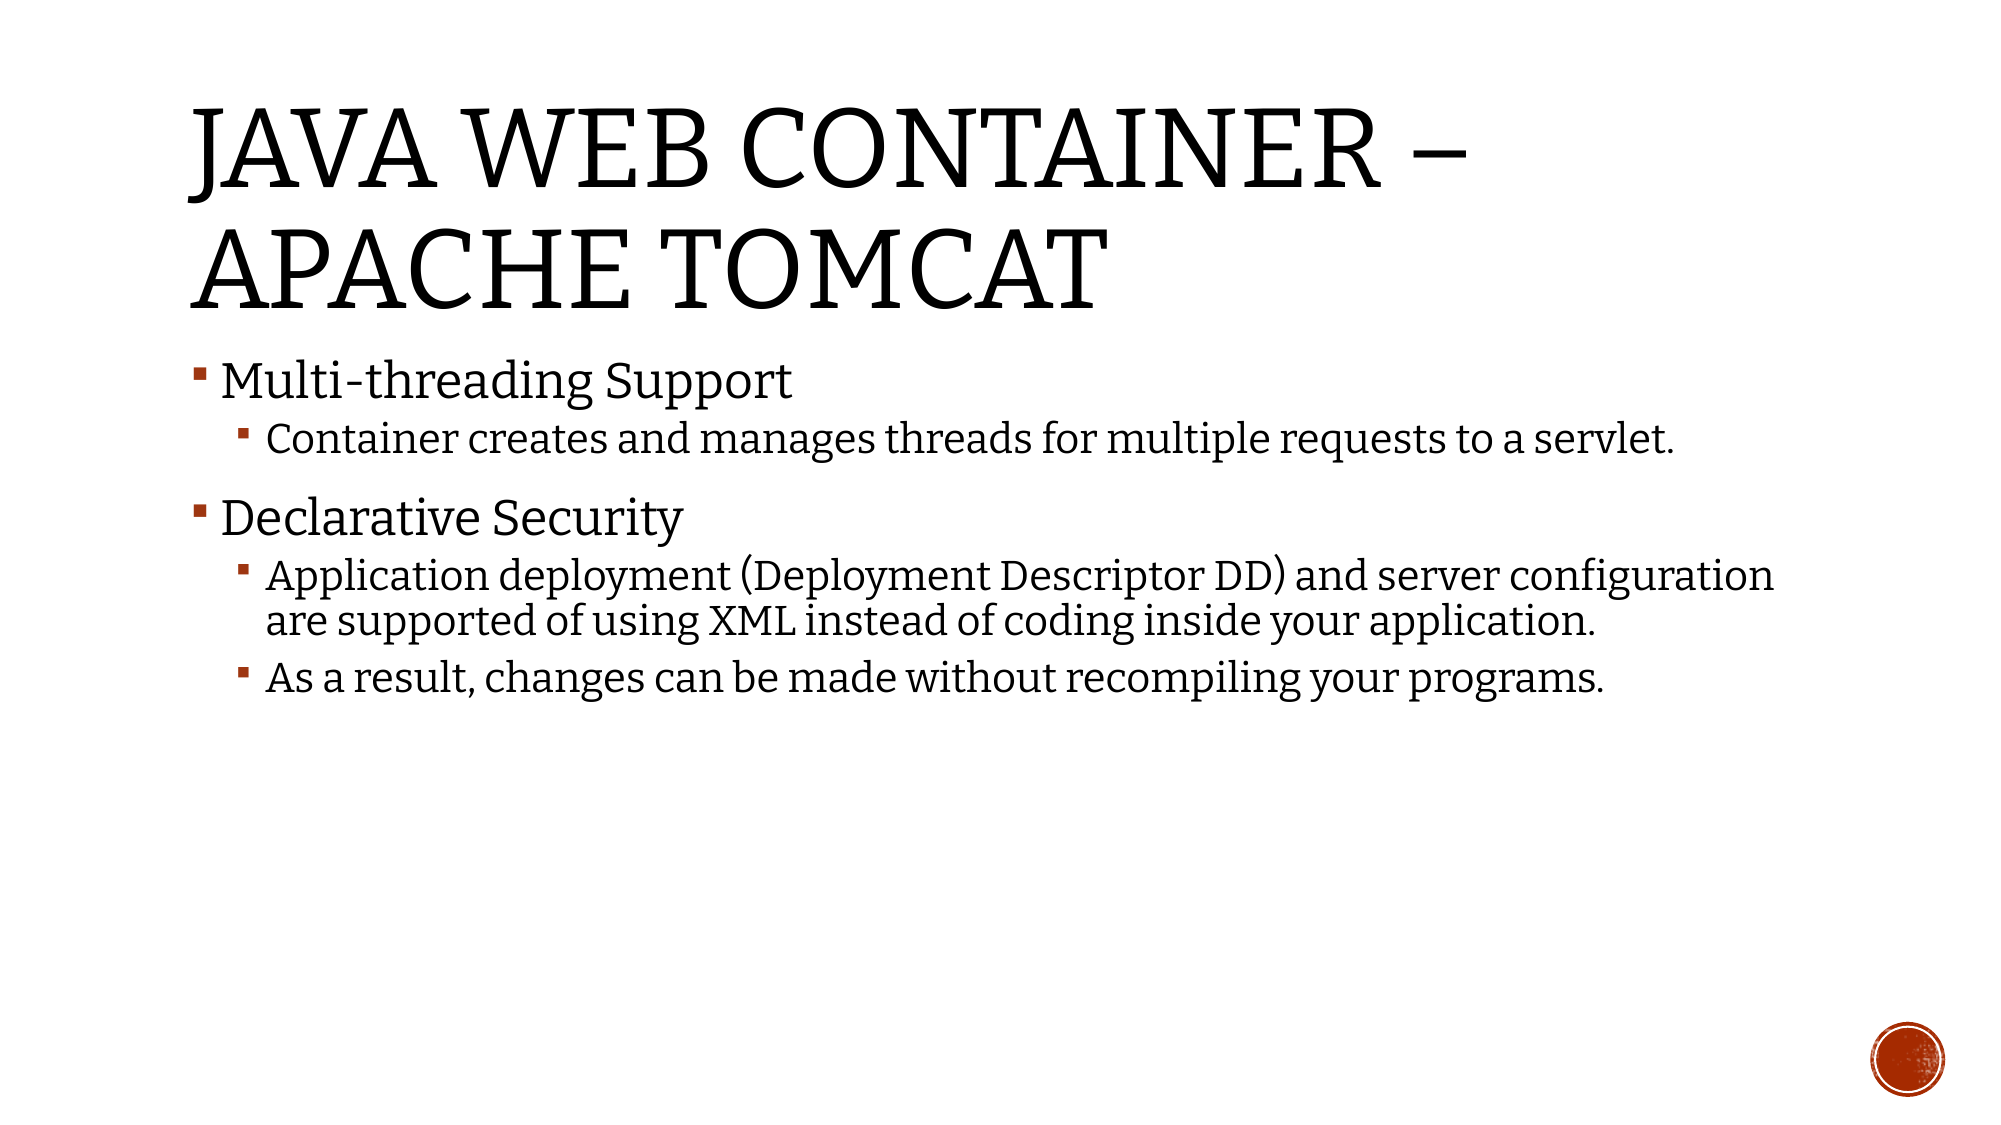

# Java Web Container – Apache Tomcat
Multi-threading Support
Container creates and manages threads for multiple requests to a servlet.
Declarative Security
Application deployment (Deployment Descriptor DD) and server configuration are supported of using XML instead of coding inside your application.
As a result, changes can be made without recompiling your programs.